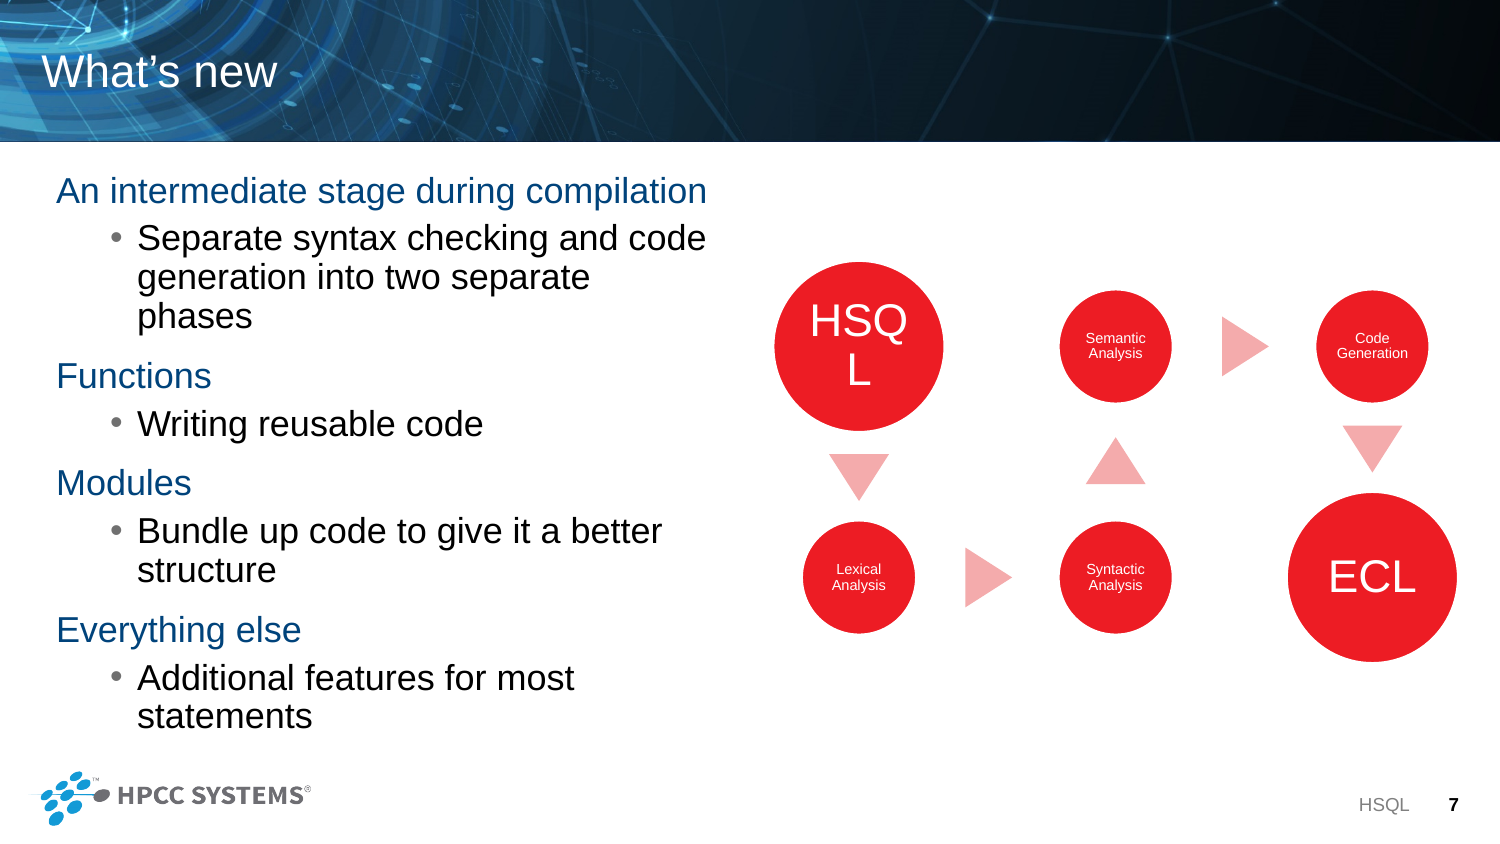

# What’s new
An intermediate stage during compilation
Separate syntax checking and code generation into two separate phases
Functions
Writing reusable code
Modules
Bundle up code to give it a better structure
Everything else
Additional features for most statements

HSQL
Lexical Analysis
Syntactic Analysis
Semantic Analysis
Code Generation
ECL
HSQL
7